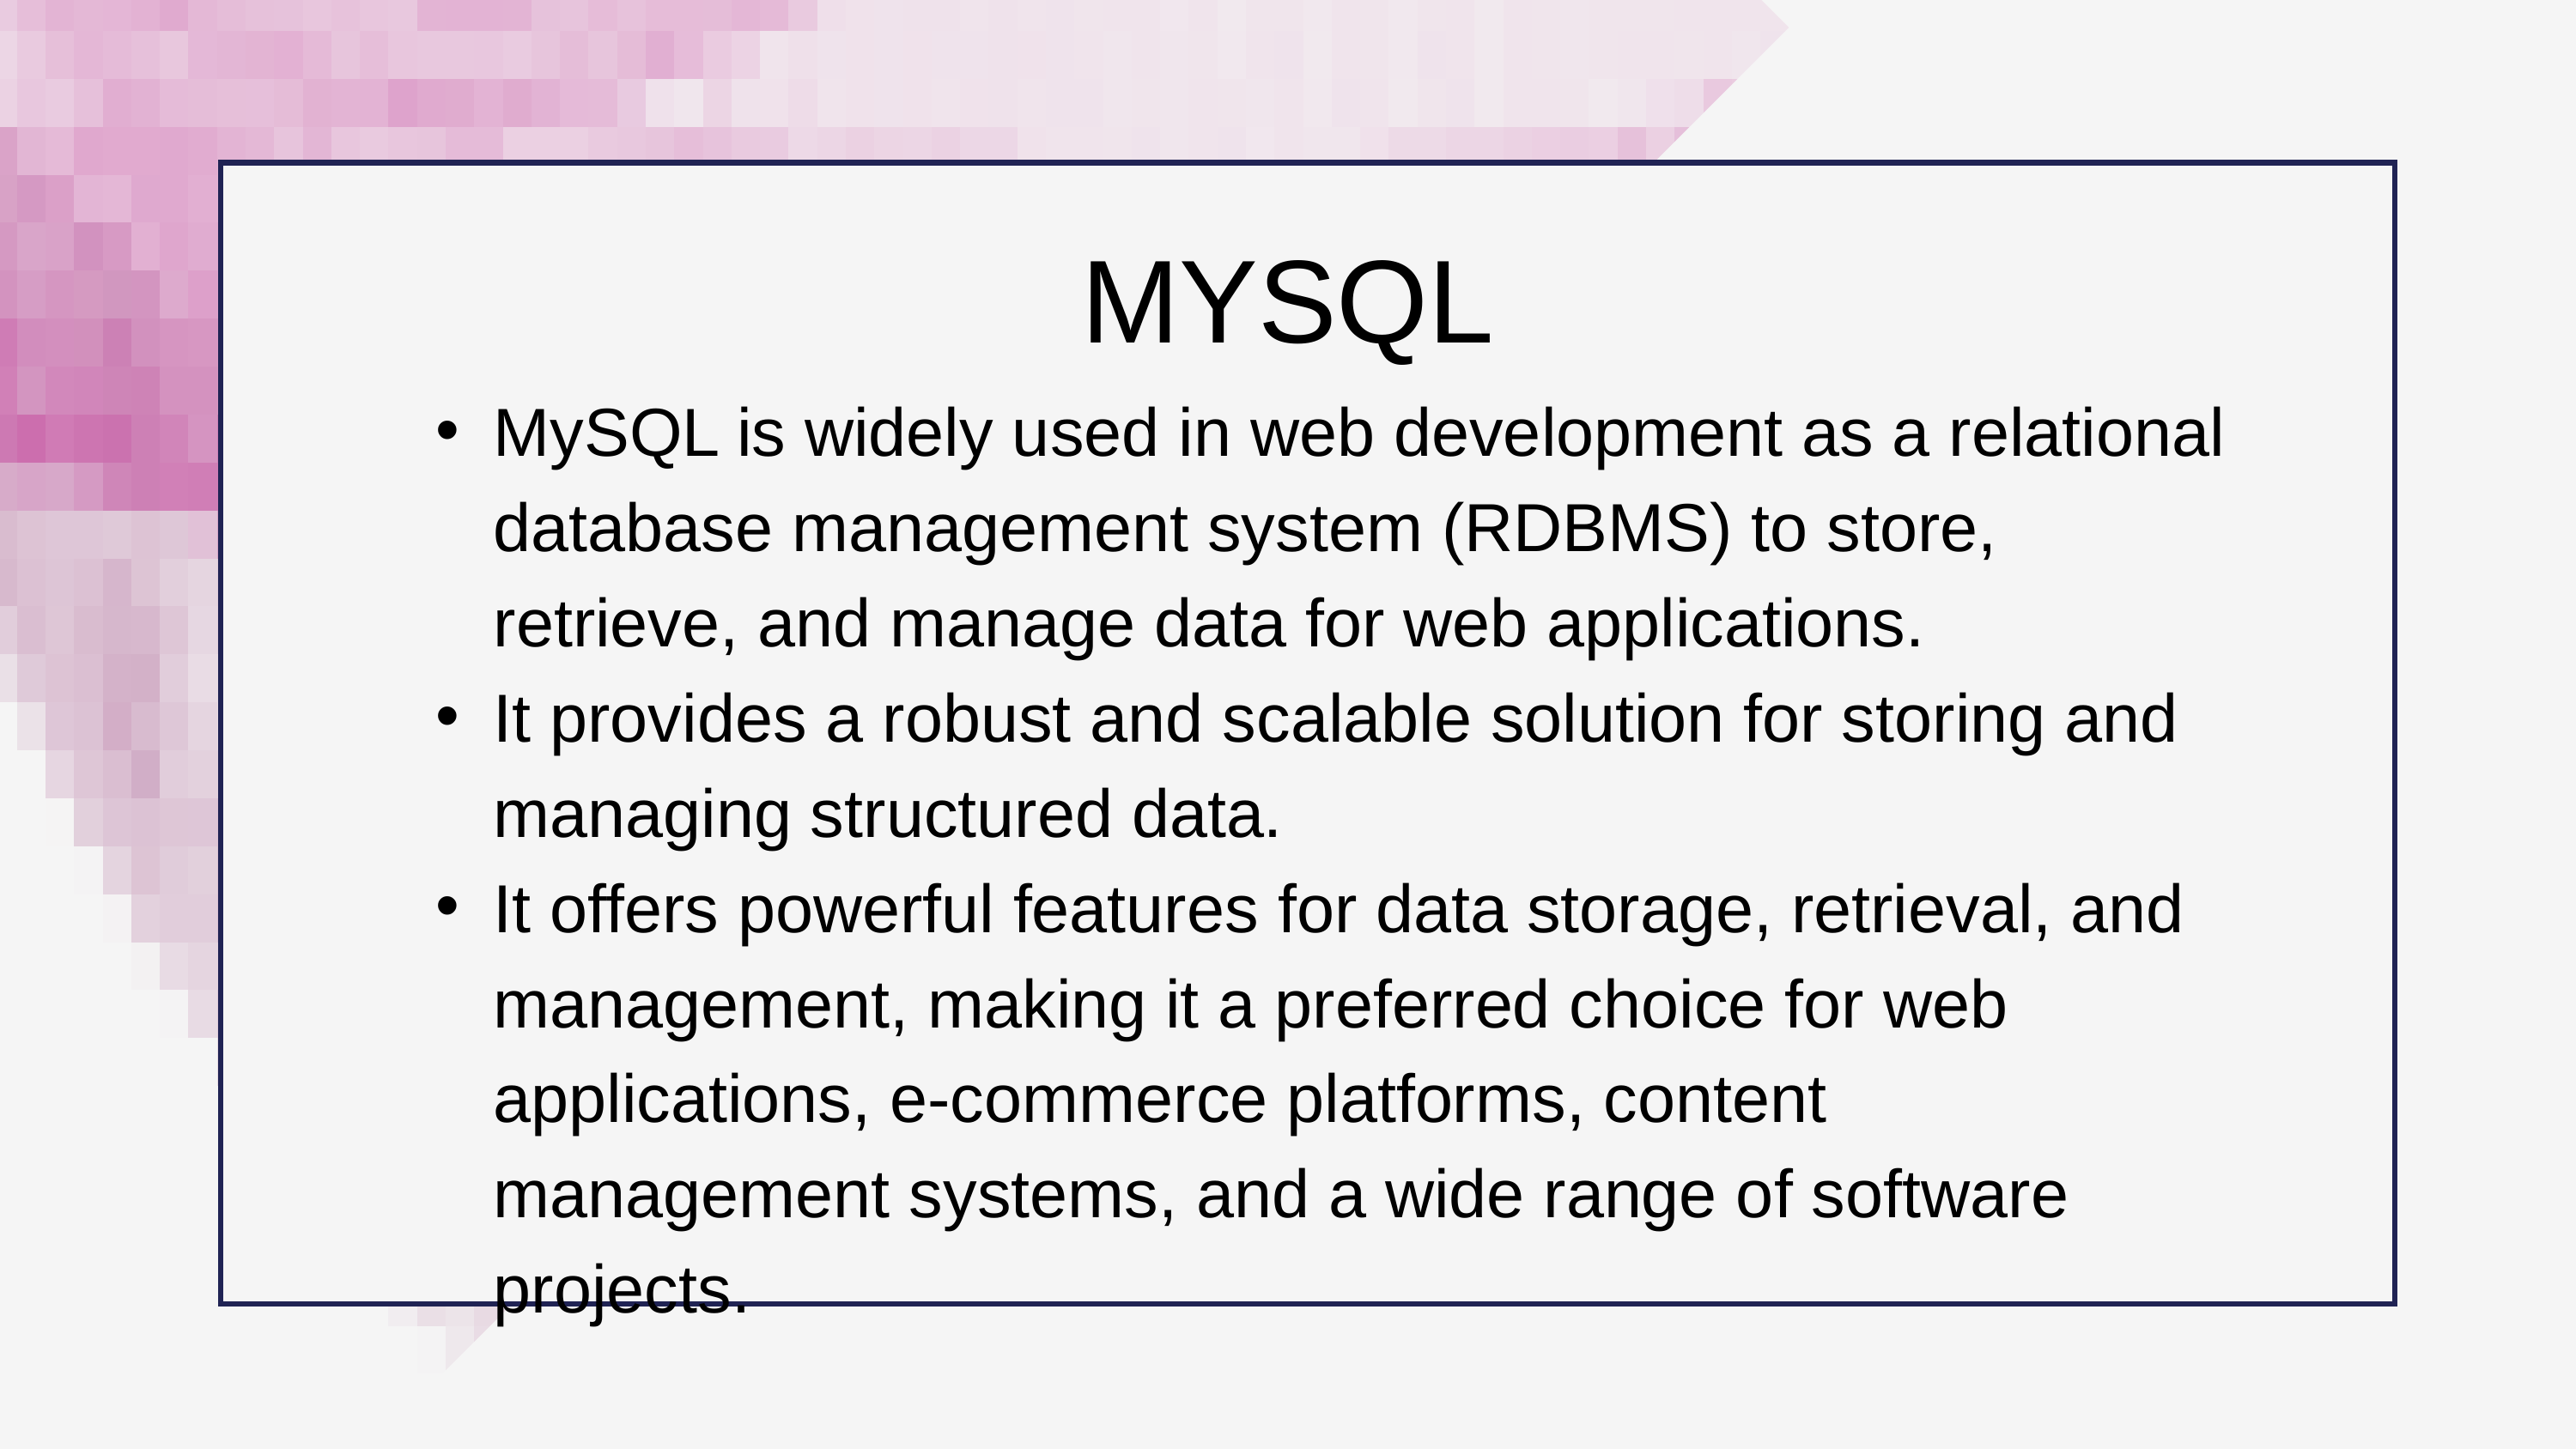

MYSQL
MySQL is widely used in web development as a relational database management system (RDBMS) to store, retrieve, and manage data for web applications.
It provides a robust and scalable solution for storing and managing structured data.
It offers powerful features for data storage, retrieval, and management, making it a preferred choice for web applications, e-commerce platforms, content management systems, and a wide range of software projects.